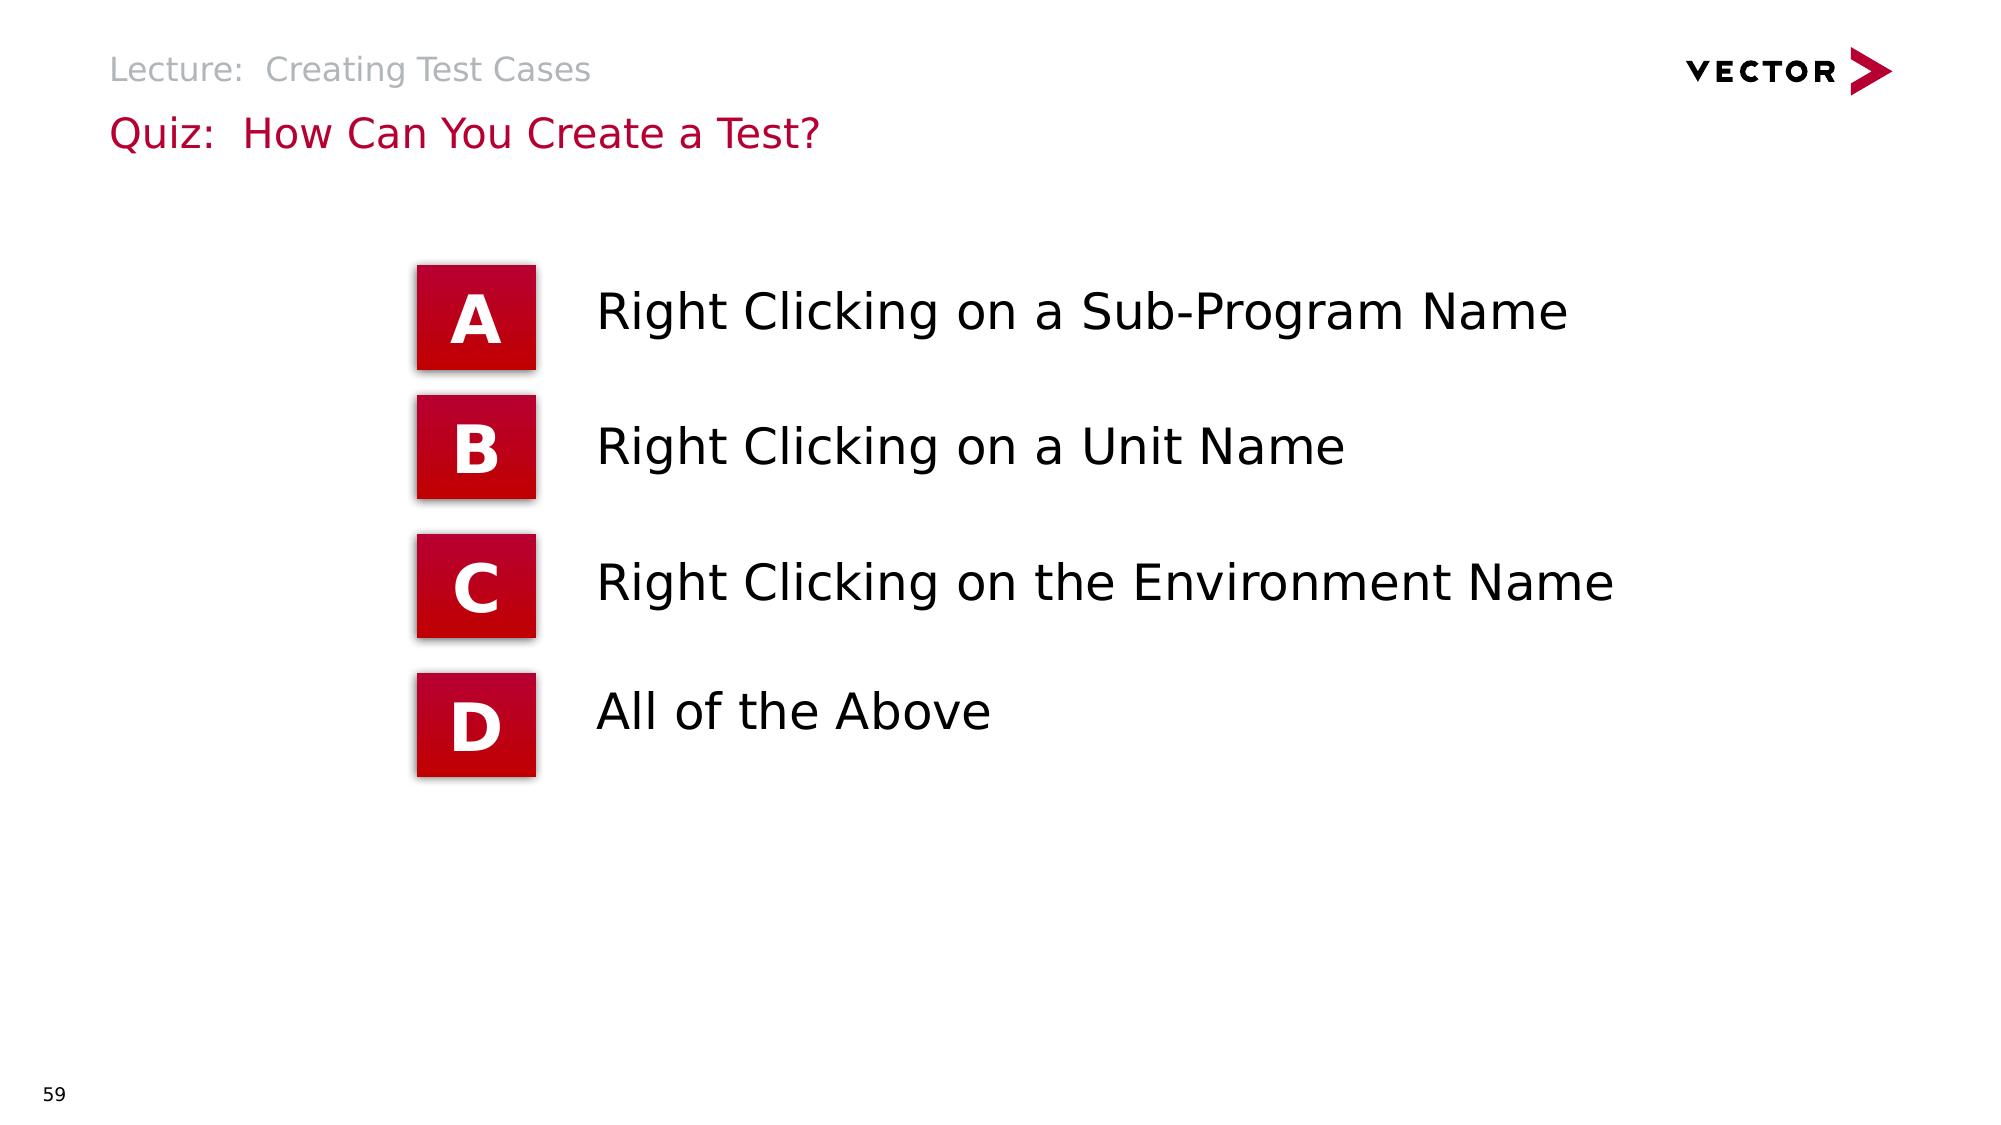

# Lecture:  Creating Test Cases
Quiz:  How Can You Create a Test?
A
Right Clicking on a Sub-Program Name

B
Right Clicking on a Unit Name
C
Right Clicking on the Environment Name
D
All of the Above